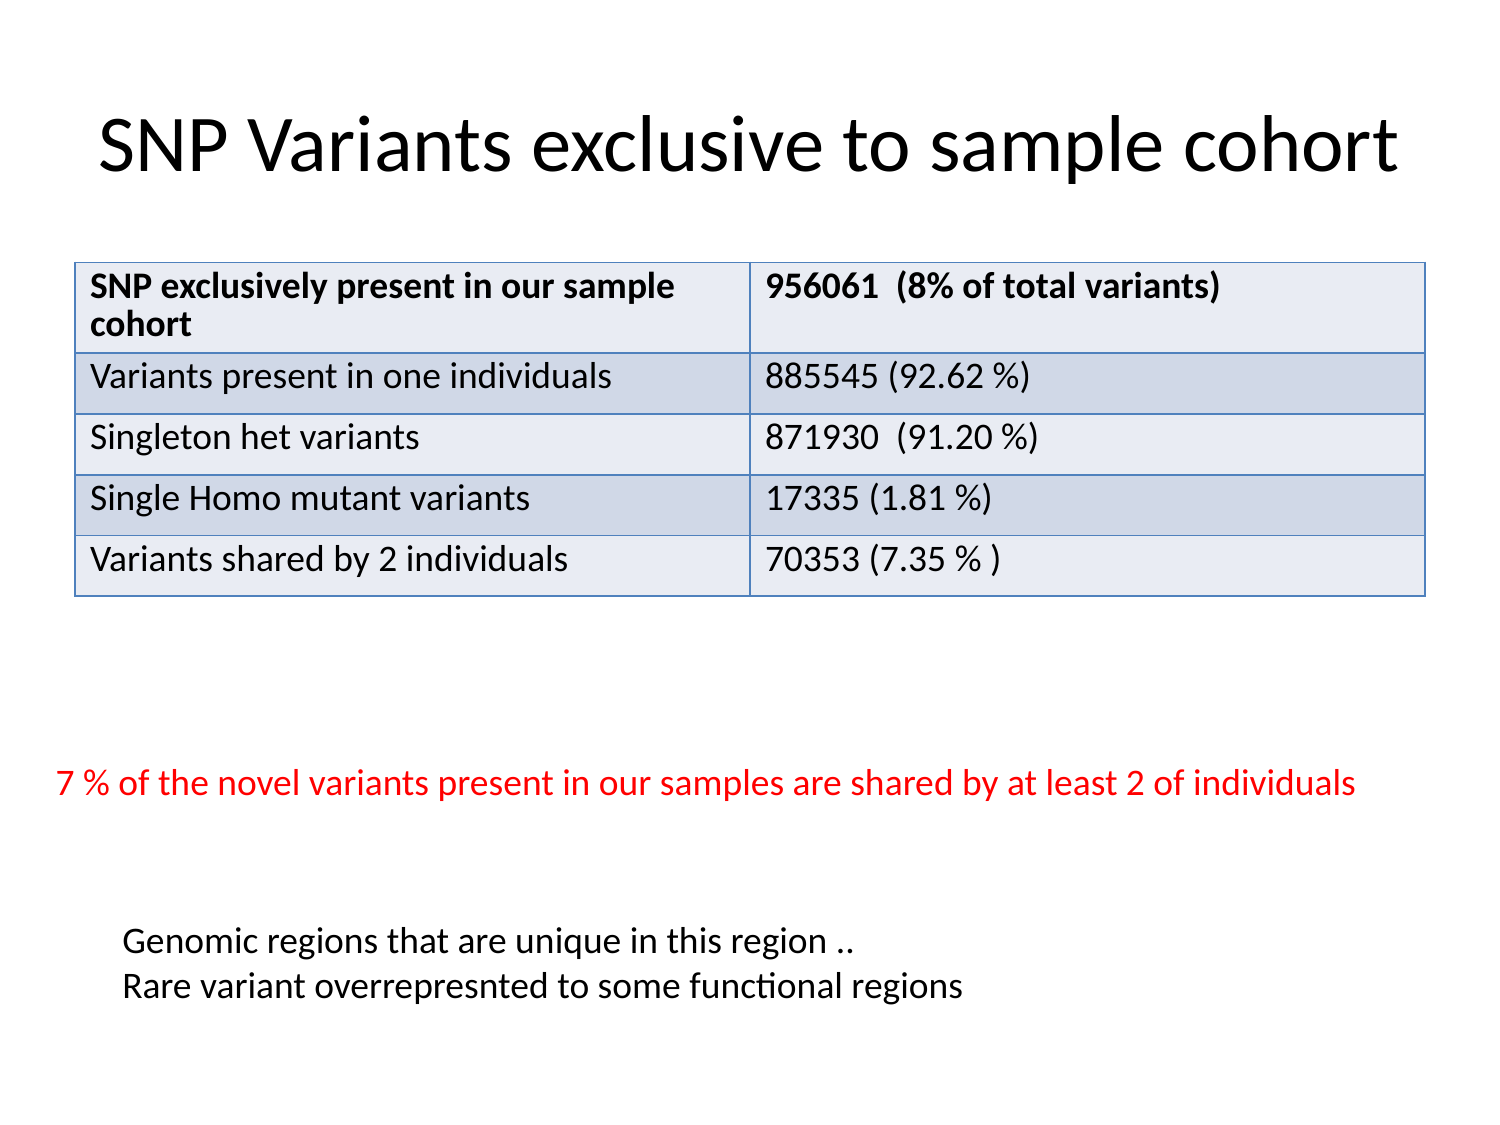

# SNP Variants exclusive to sample cohort
| SNP exclusively present in our sample cohort | 956061 (8% of total variants) |
| --- | --- |
| Variants present in one individuals | 885545 (92.62 %) |
| Singleton het variants | 871930 (91.20 %) |
| Single Homo mutant variants | 17335 (1.81 %) |
| Variants shared by 2 individuals | 70353 (7.35 % ) |
7 % of the novel variants present in our samples are shared by at least 2 of individuals
Genomic regions that are unique in this region ..
Rare variant overrepresnted to some functional regions